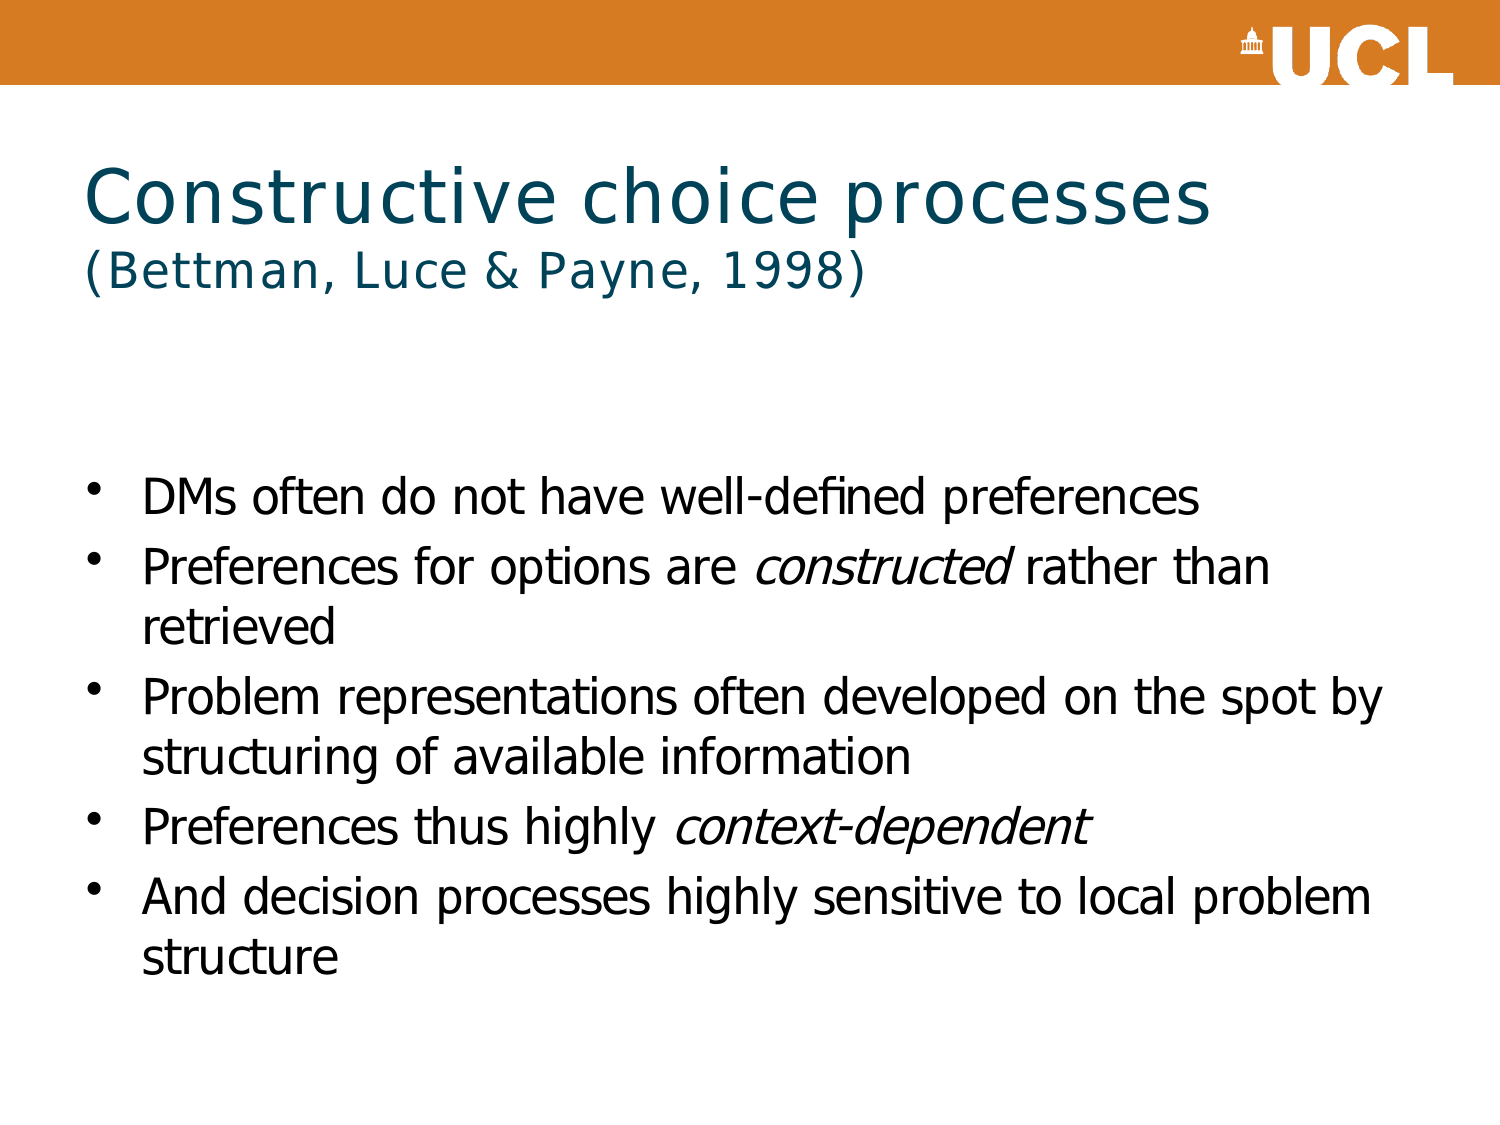

# Constructive choice processes (Bettman, Luce & Payne, 1998)
DMs often do not have well-defined preferences
Preferences for options are constructed rather than retrieved
Problem representations often developed on the spot by structuring of available information
Preferences thus highly context-dependent
And decision processes highly sensitive to local problem structure